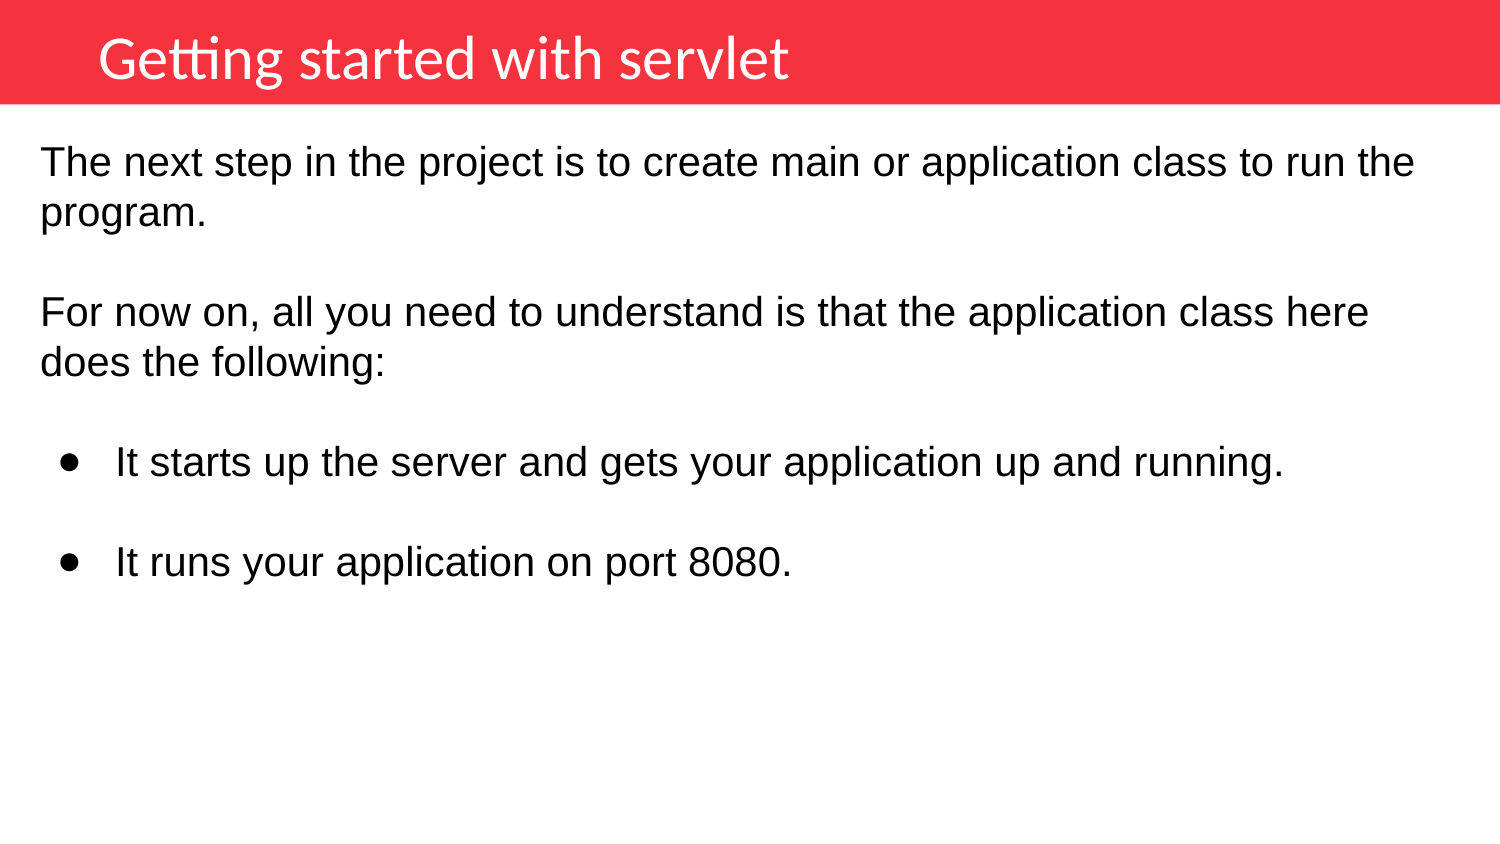

Getting started with servlet

The next step in the project is to create main or application class to run the program.

For now on, all you need to understand is that the application class here does the following:

It starts up the server and gets your application up and running.

It runs your application on port 8080.